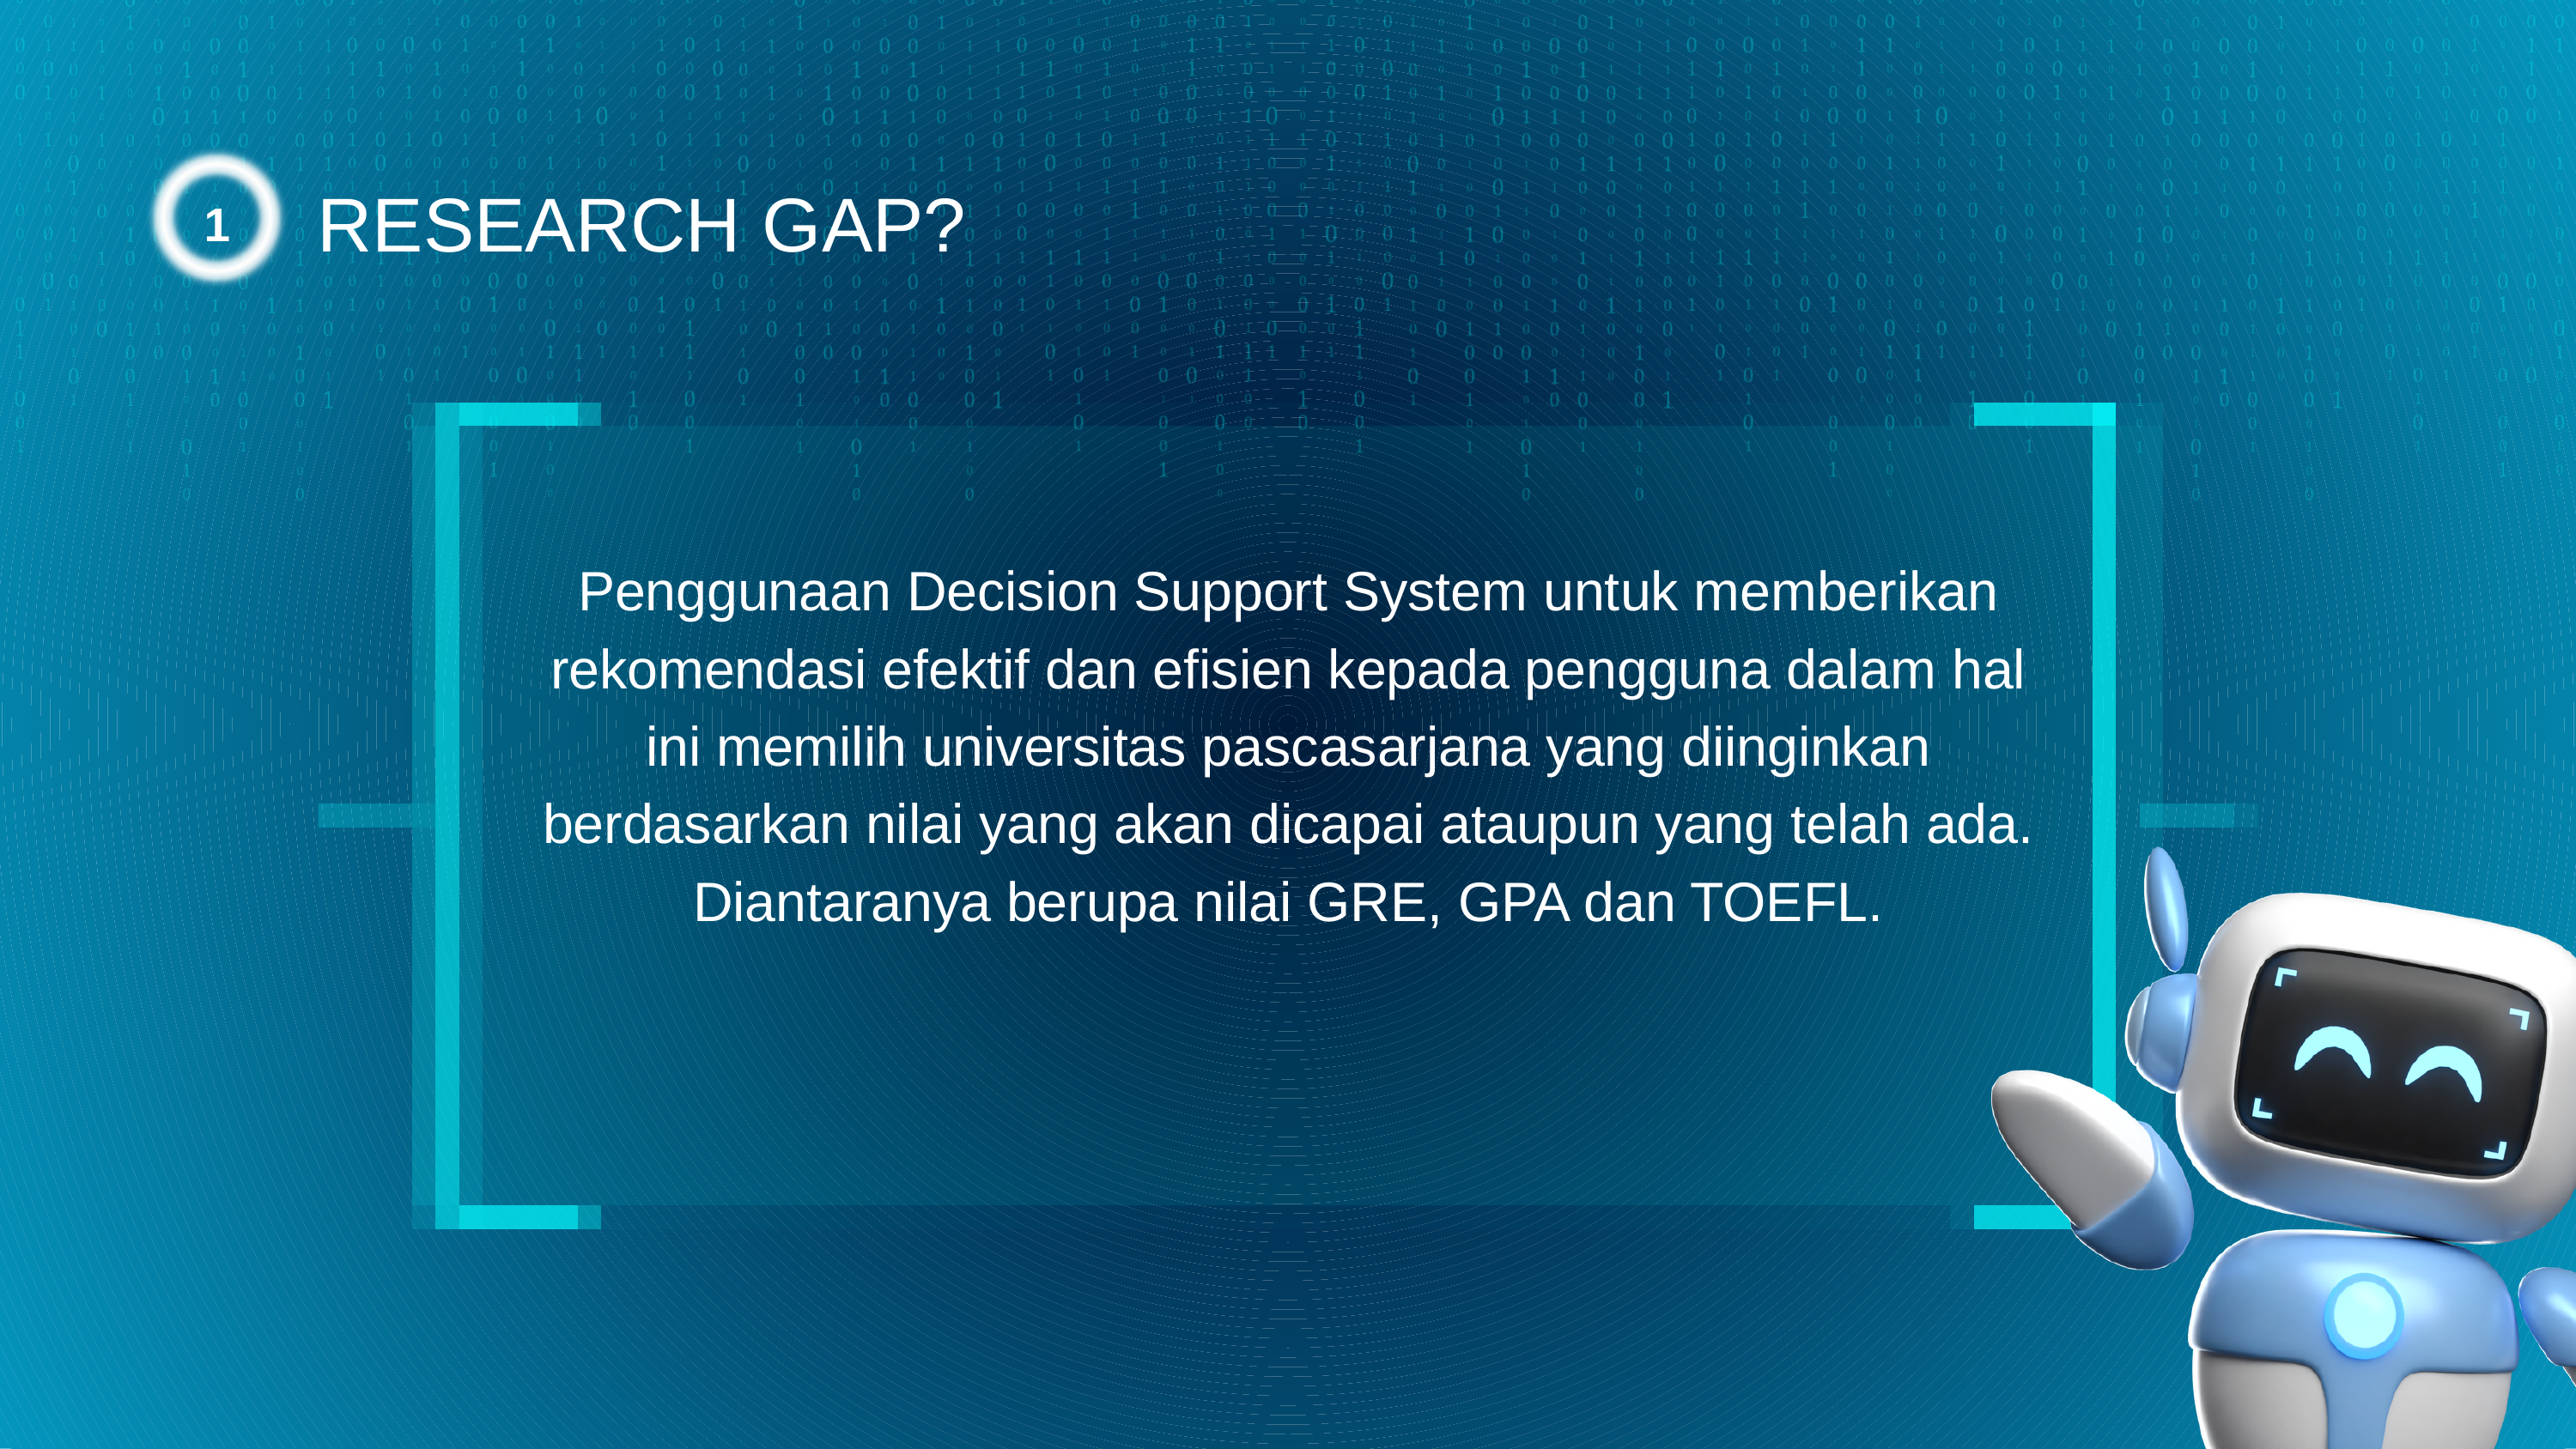

1
RESEARCH GAP?

Penggunaan Decision Support System untuk memberikan rekomendasi efektif dan efisien kepada pengguna dalam hal ini memilih universitas pascasarjana yang diinginkan berdasarkan nilai yang akan dicapai ataupun yang telah ada. Diantaranya berupa nilai GRE, GPA dan TOEFL.